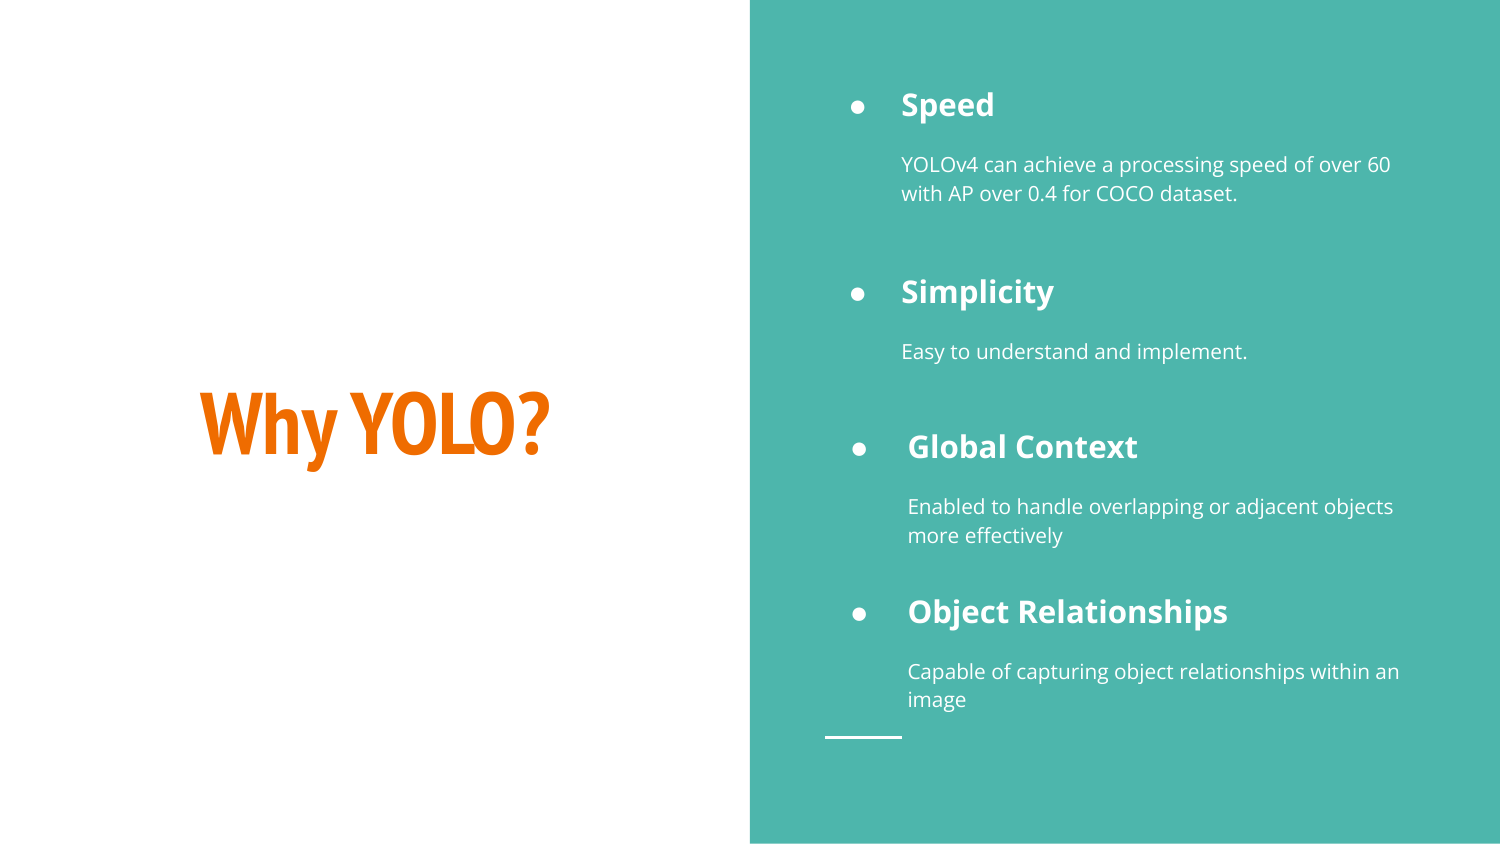

Speed
YOLOv4 can achieve a processing speed of over 60 with AP over 0.4 for COCO dataset.

Simplicity
Easy to understand and implement.
# Why YOLO?

Global Context
Enabled to handle overlapping or adjacent objects more effectively

Object Relationships
Capable of capturing object relationships within an image